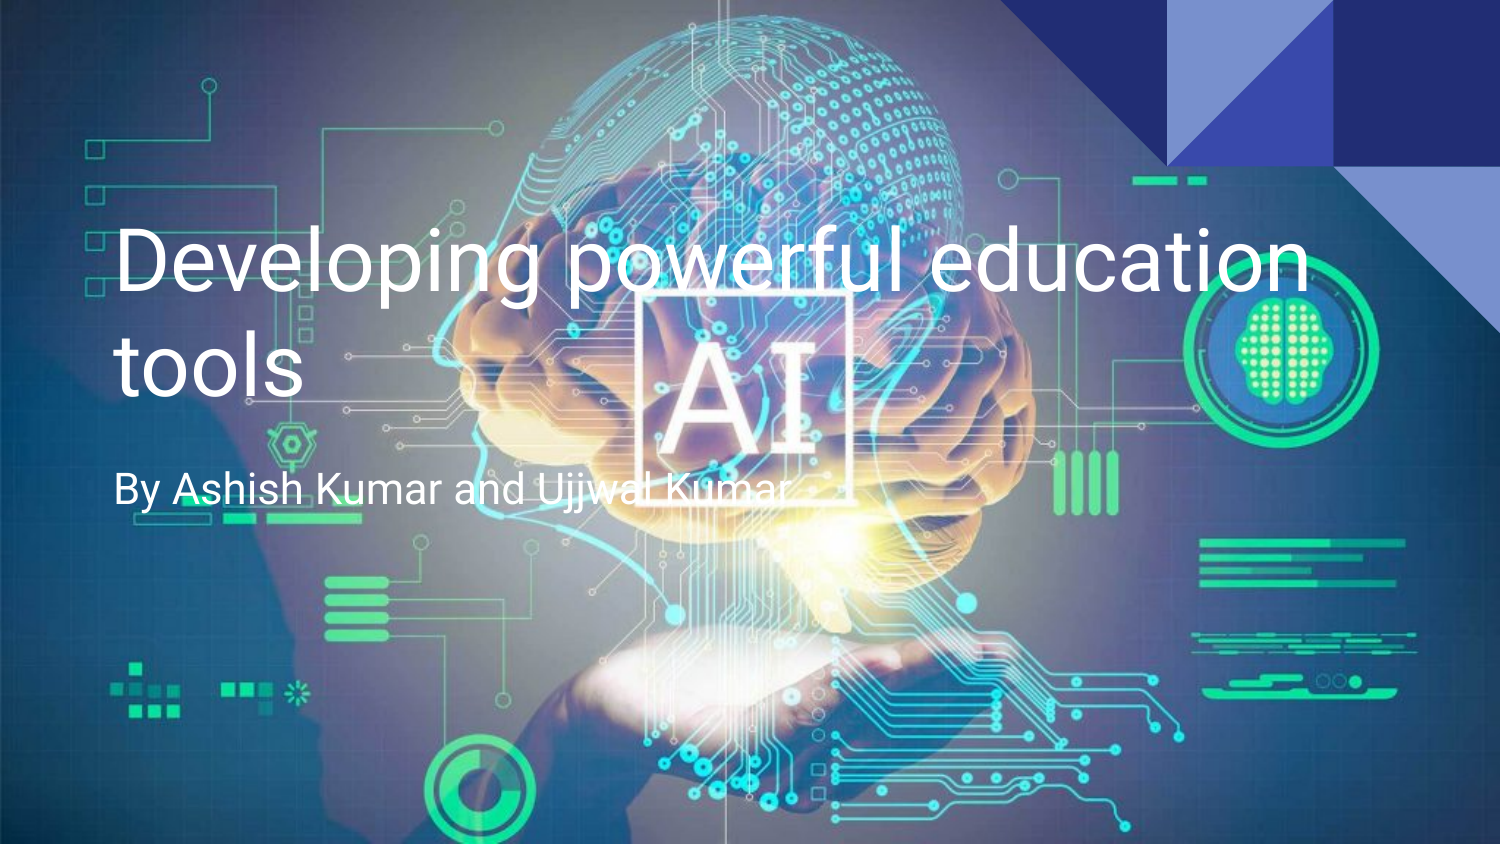

# Developing powerful education   tools
By Ashish Kumar and Ujjwal Kumar